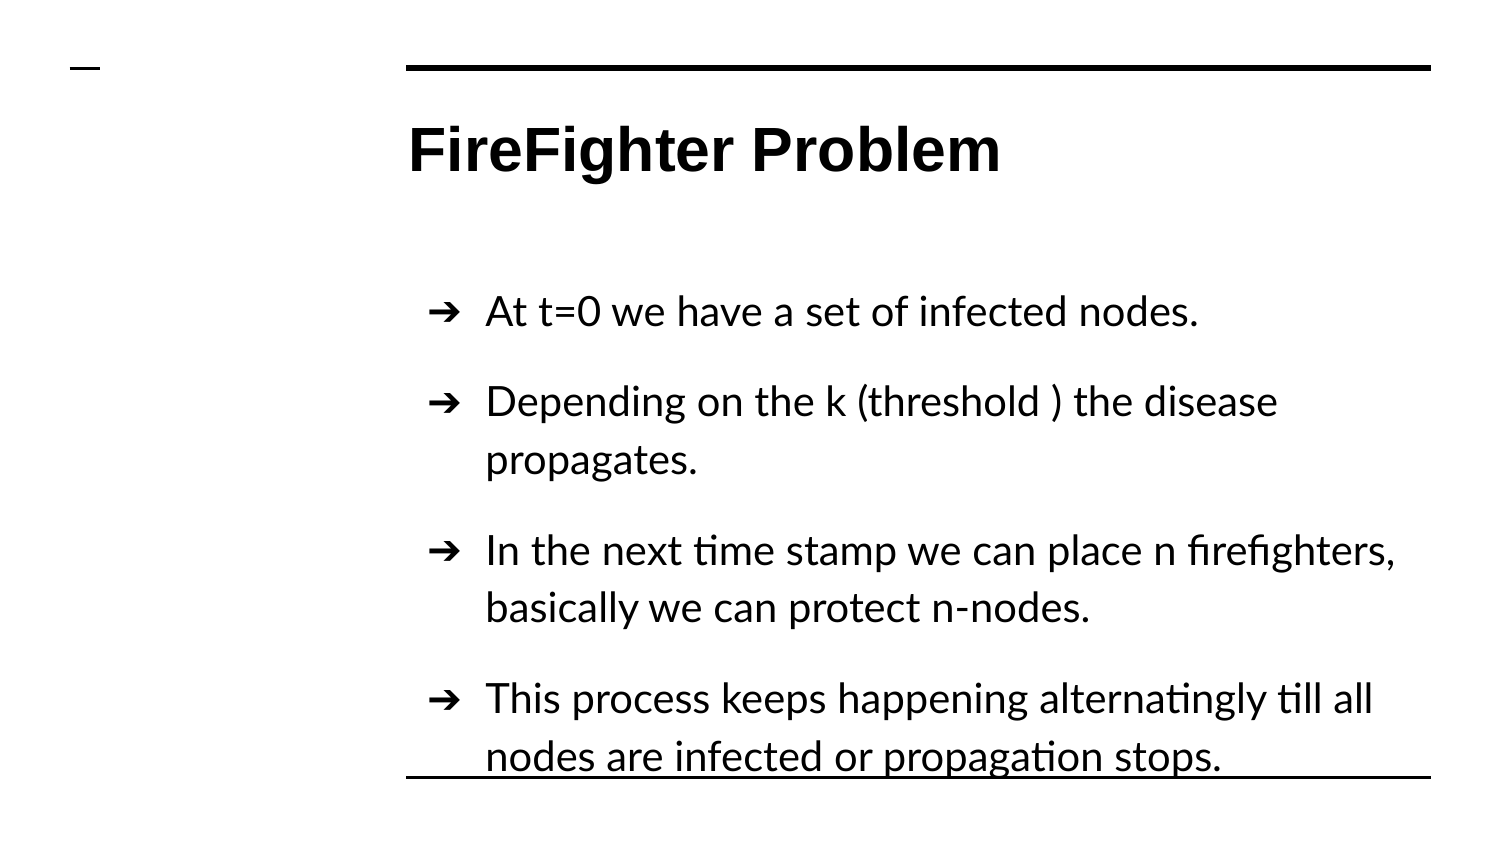

# FireFighter Problem
At t=0 we have a set of infected nodes.
Depending on the k (threshold ) the disease propagates.
In the next time stamp we can place n firefighters, basically we can protect n-nodes.
This process keeps happening alternatingly till all nodes are infected or propagation stops.